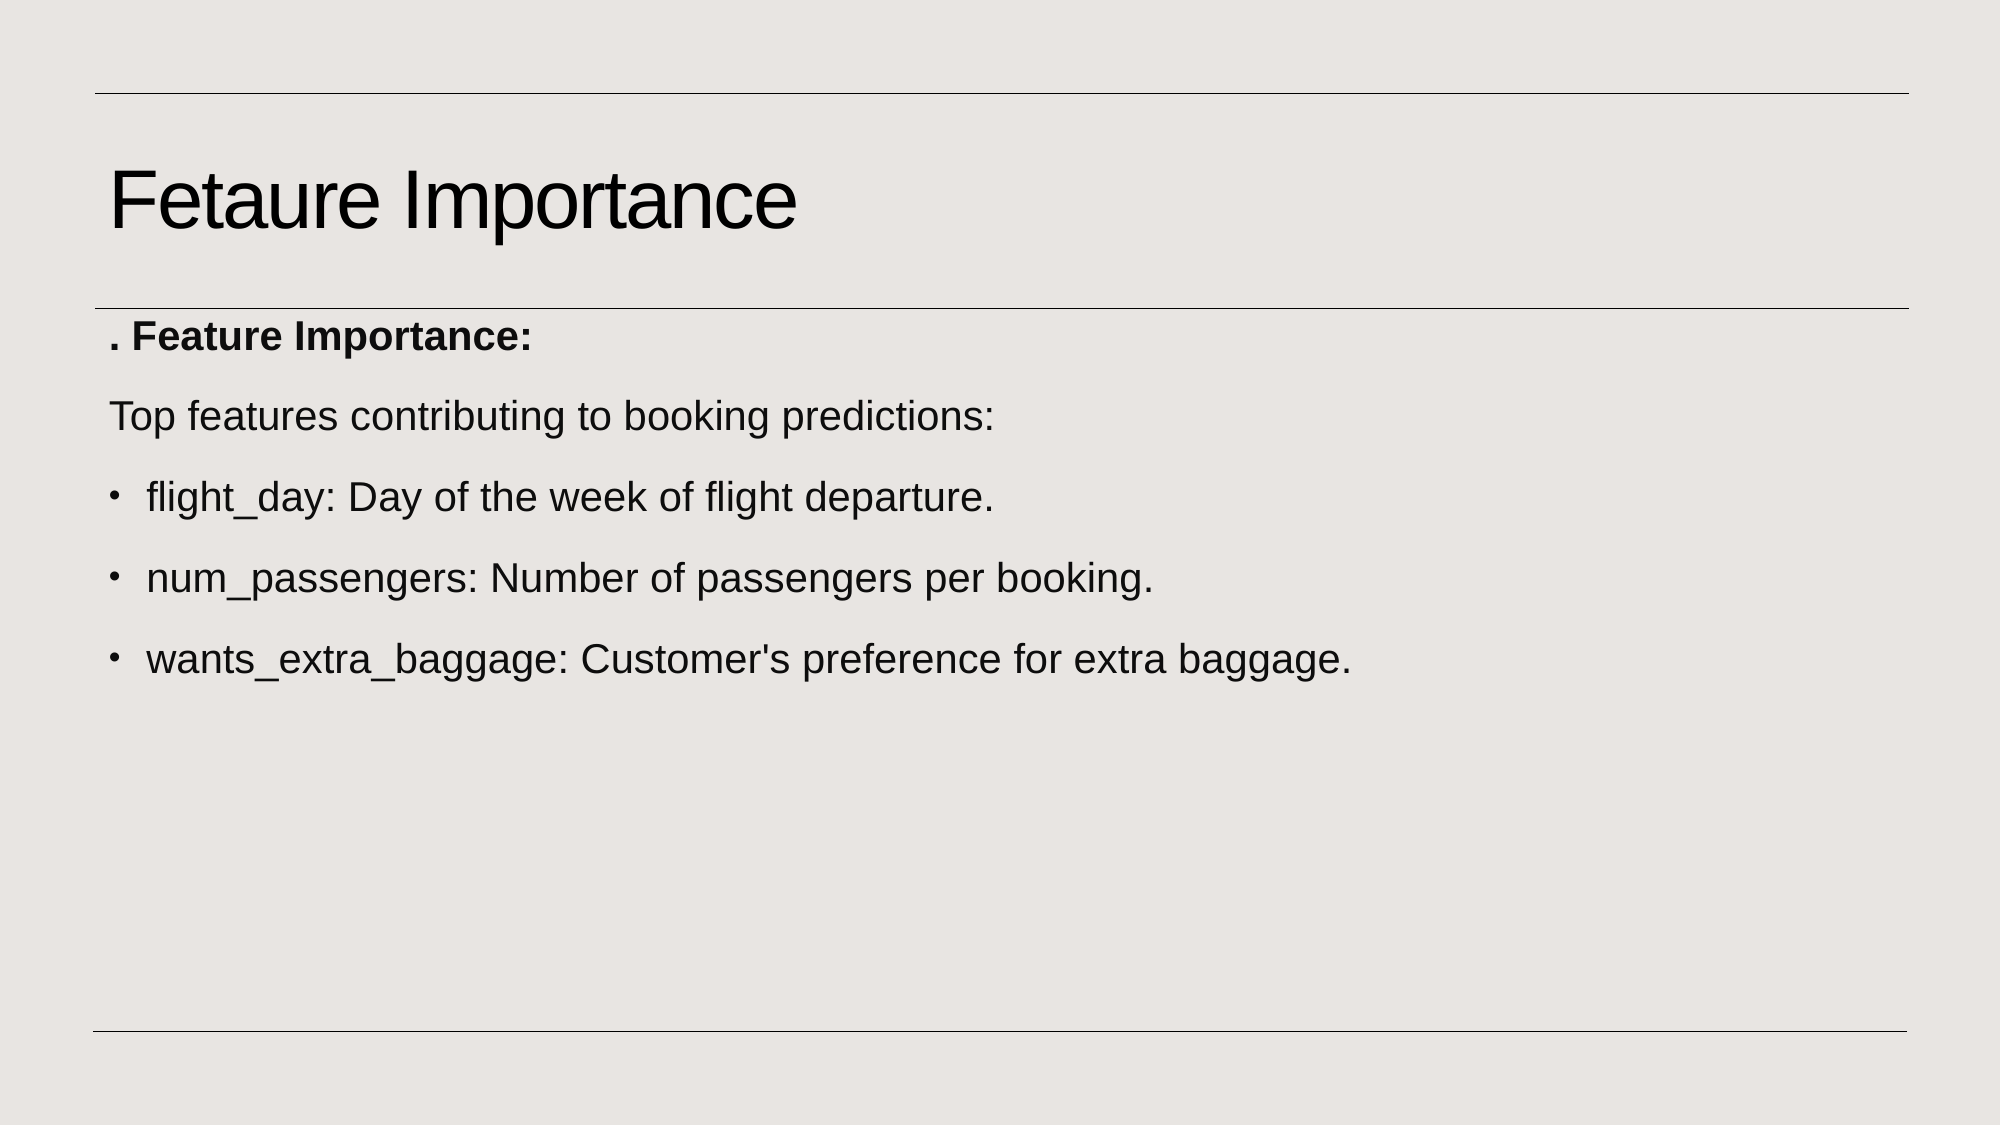

# Fetaure Importance
. Feature Importance:
Top features contributing to booking predictions:
flight_day: Day of the week of flight departure.
num_passengers: Number of passengers per booking.
wants_extra_baggage: Customer's preference for extra baggage.